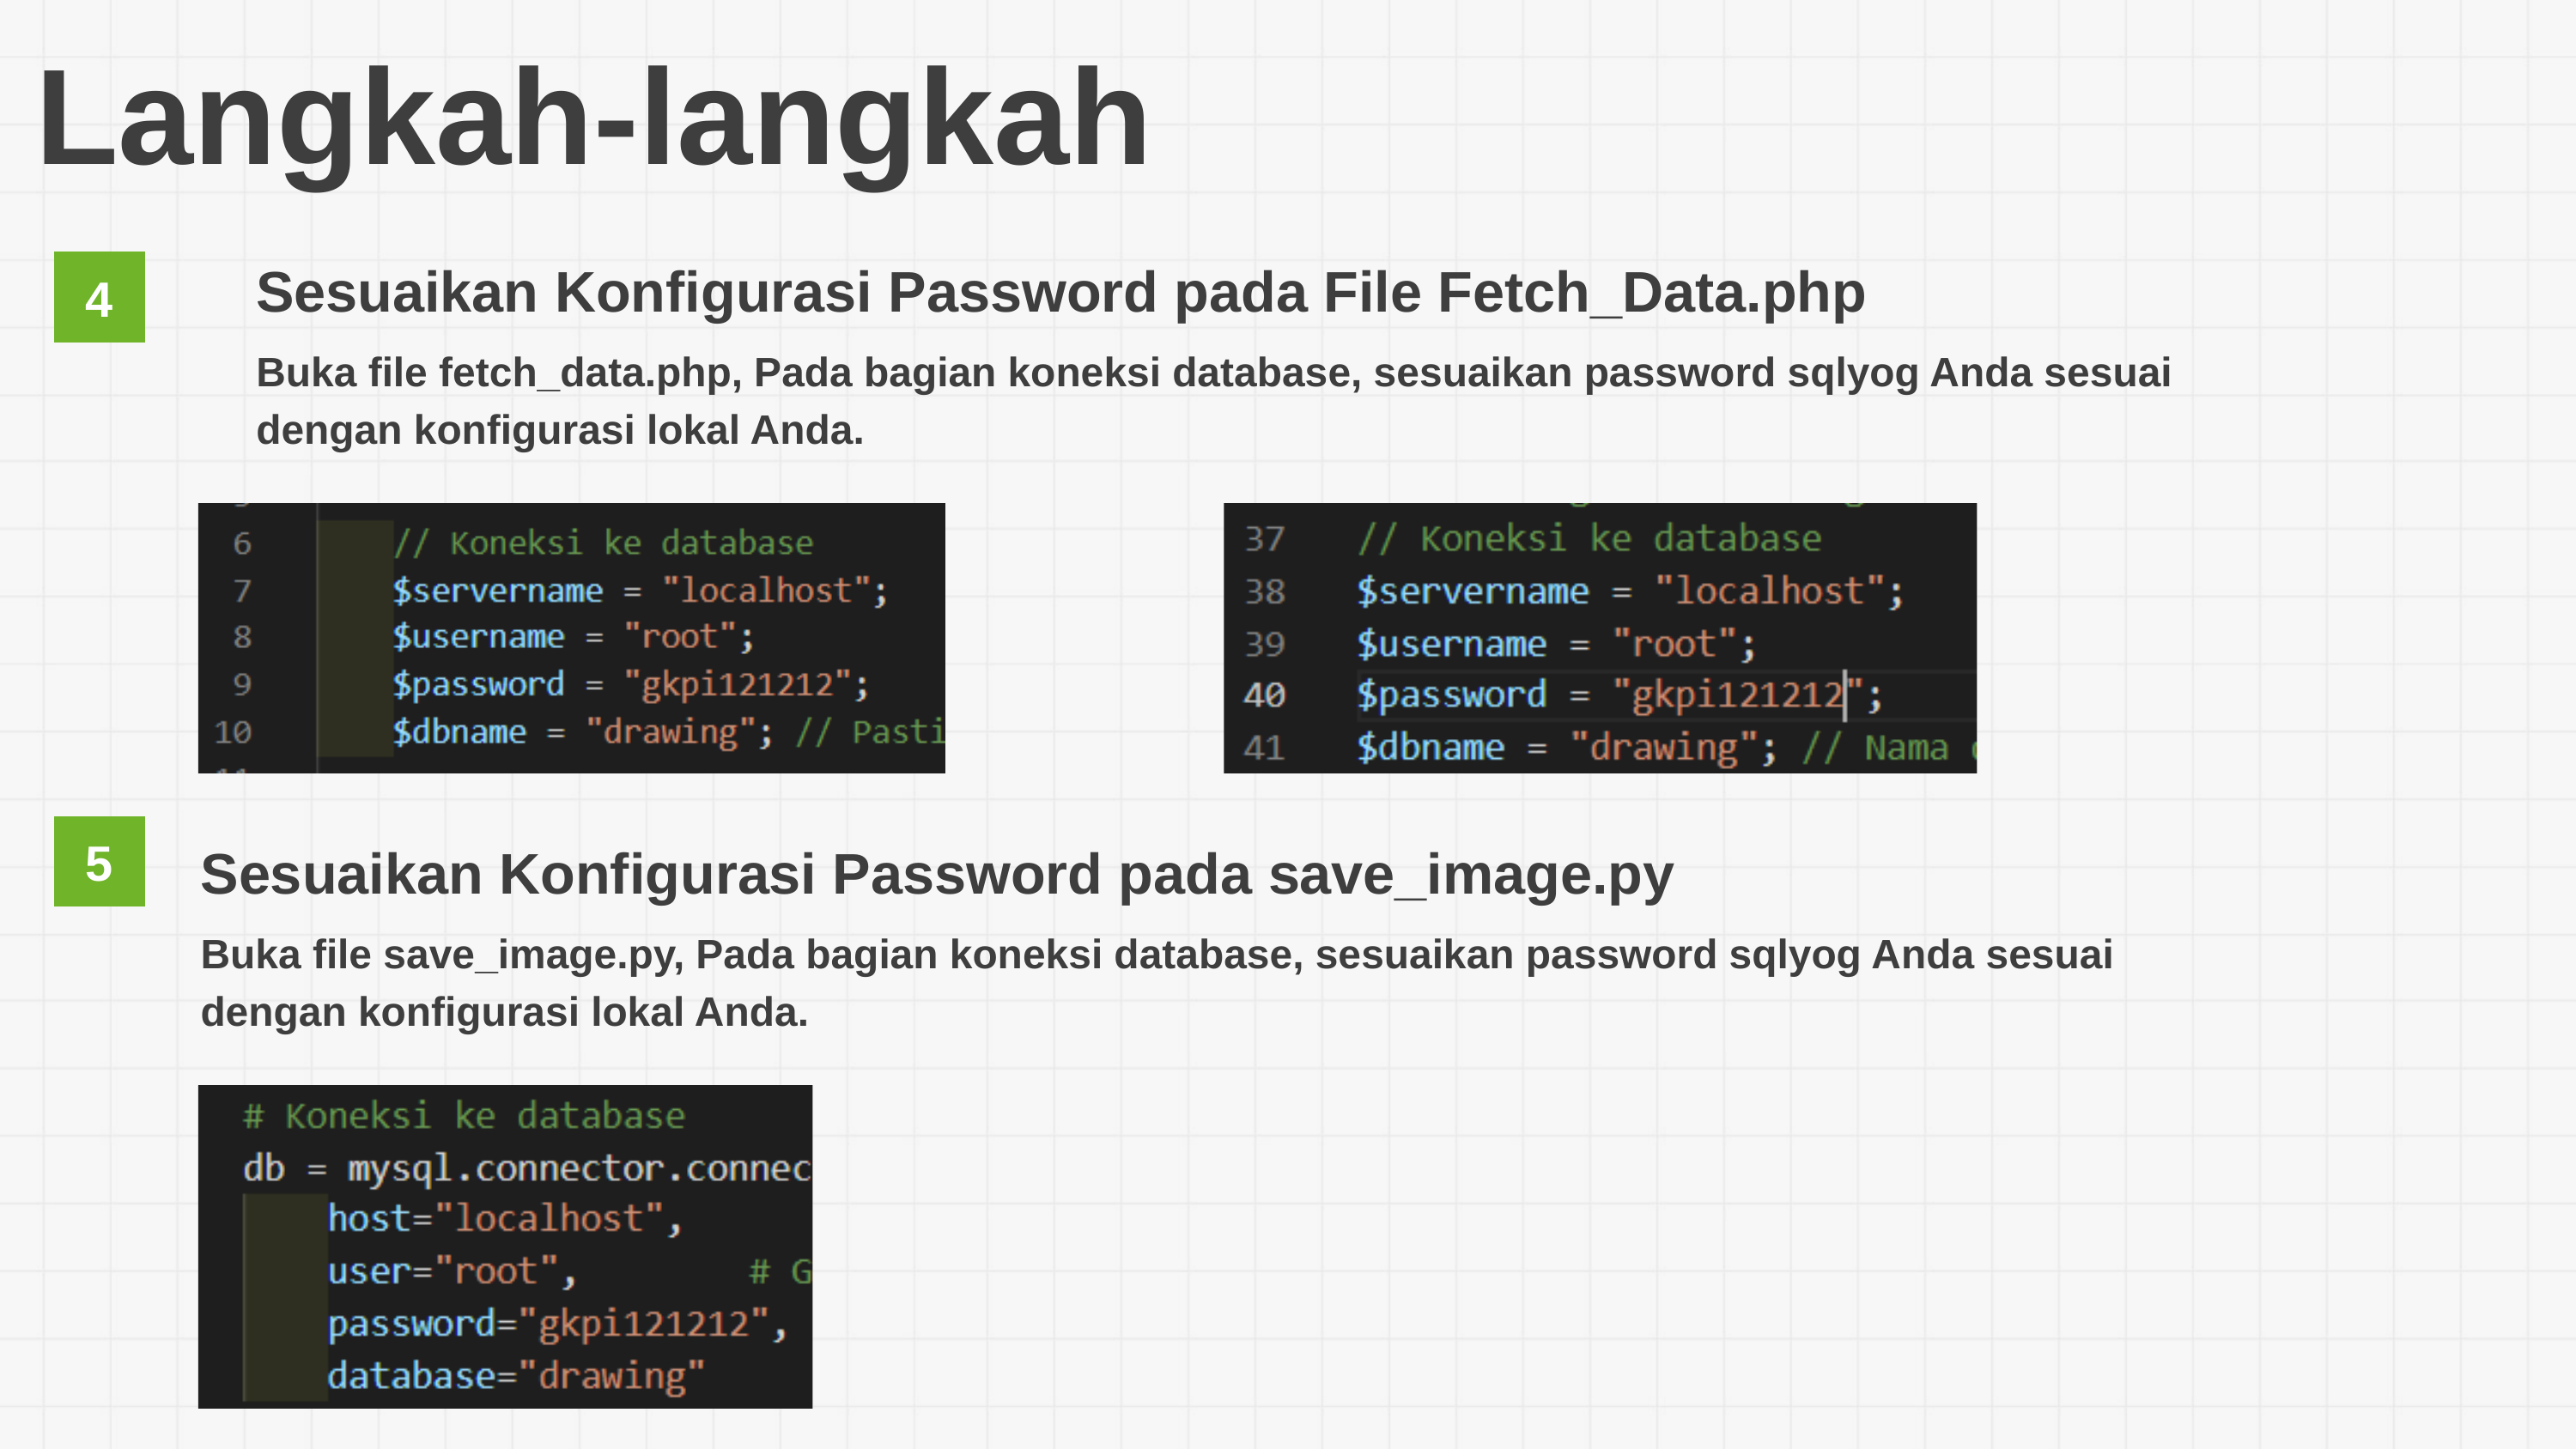

Langkah-langkah
Sesuaikan Konfigurasi Password pada File Fetch_Data.php

4
Buka file fetch_data.php, Pada bagian koneksi database, sesuaikan password sqlyog Anda sesuai dengan konfigurasi lokal Anda.

5
Sesuaikan Konfigurasi Password pada save_image.py

Buka file save_image.py, Pada bagian koneksi database, sesuaikan password sqlyog Anda sesuai dengan konfigurasi lokal Anda.